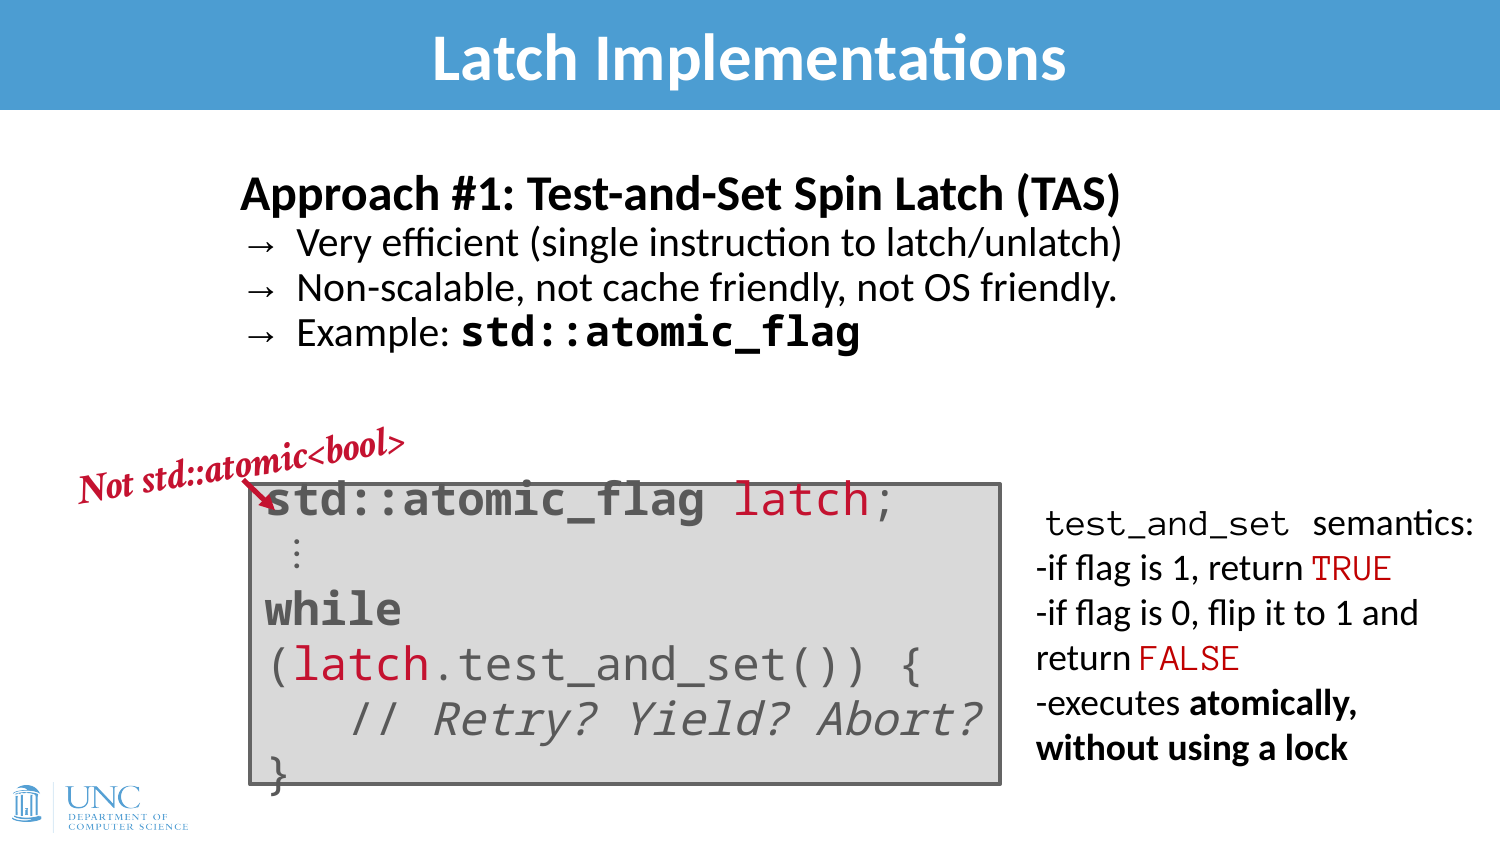

# Latch Implementations
11
Approach #1: Test-and-Set Spin Latch (TAS)
Very efficient (single instruction to latch/unlatch)
Non-scalable, not cache friendly, not OS friendly.
Example: std::atomic_flag
Not std::atomic<bool>
std::atomic_flag latch;
 ⋮
while (latch.test_and_set()) {
   // Retry? Yield? Abort?
}
test_and_set semantics:
-if flag is 1, return TRUE
-if flag is 0, flip it to 1 and return FALSE
-executes atomically, without using a lock